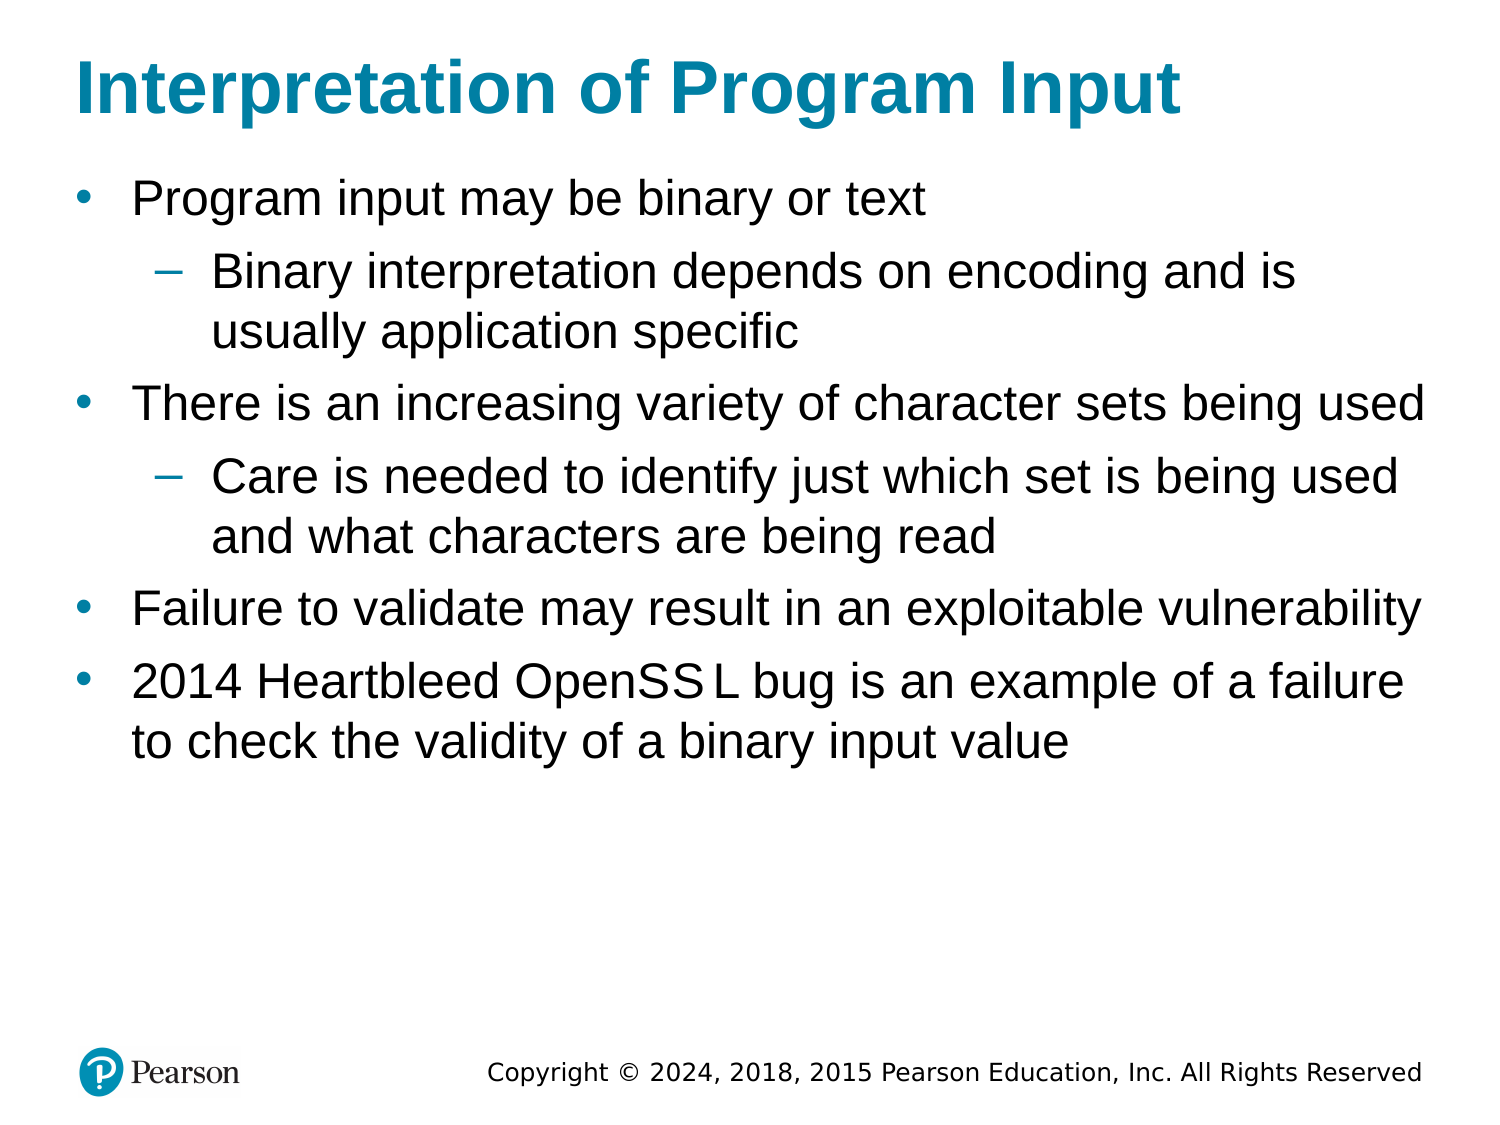

# Interpretation of Program Input
Program input may be binary or text
Binary interpretation depends on encoding and is usually application specific
There is an increasing variety of character sets being used
Care is needed to identify just which set is being used and what characters are being read
Failure to validate may result in an exploitable vulnerability
2014 Heartbleed OpenS S L bug is an example of a failure to check the validity of a binary input value